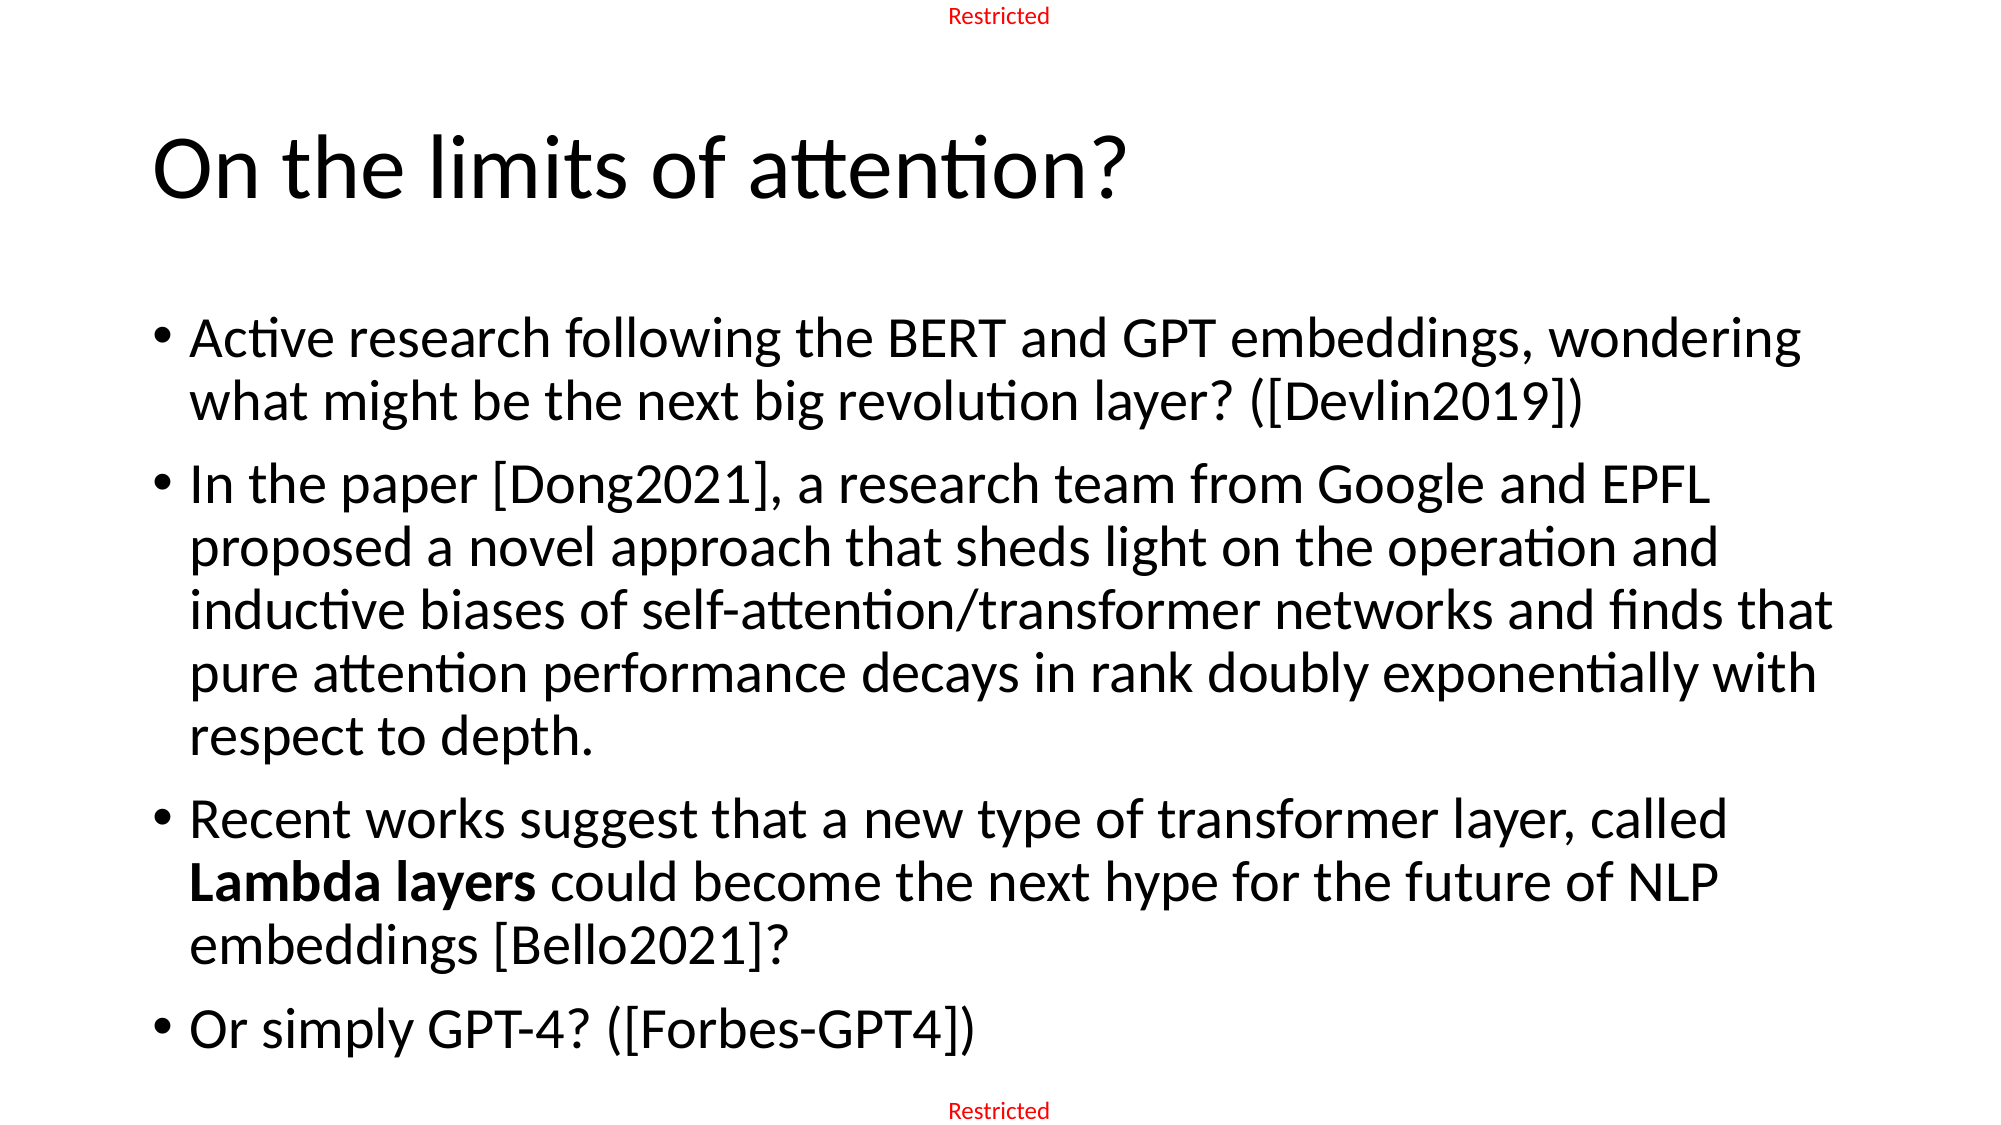

# On the limits of attention?
Active research following the BERT and GPT embeddings, wondering what might be the next big revolution layer? ([Devlin2019])
In the paper [Dong2021], a research team from Google and EPFL proposed a novel approach that sheds light on the operation and inductive biases of self-attention/transformer networks and finds that pure attention performance decays in rank doubly exponentially with respect to depth.
Recent works suggest that a new type of transformer layer, called Lambda layers could become the next hype for the future of NLP embeddings [Bello2021]?
Or simply GPT-4? ([Forbes-GPT4])